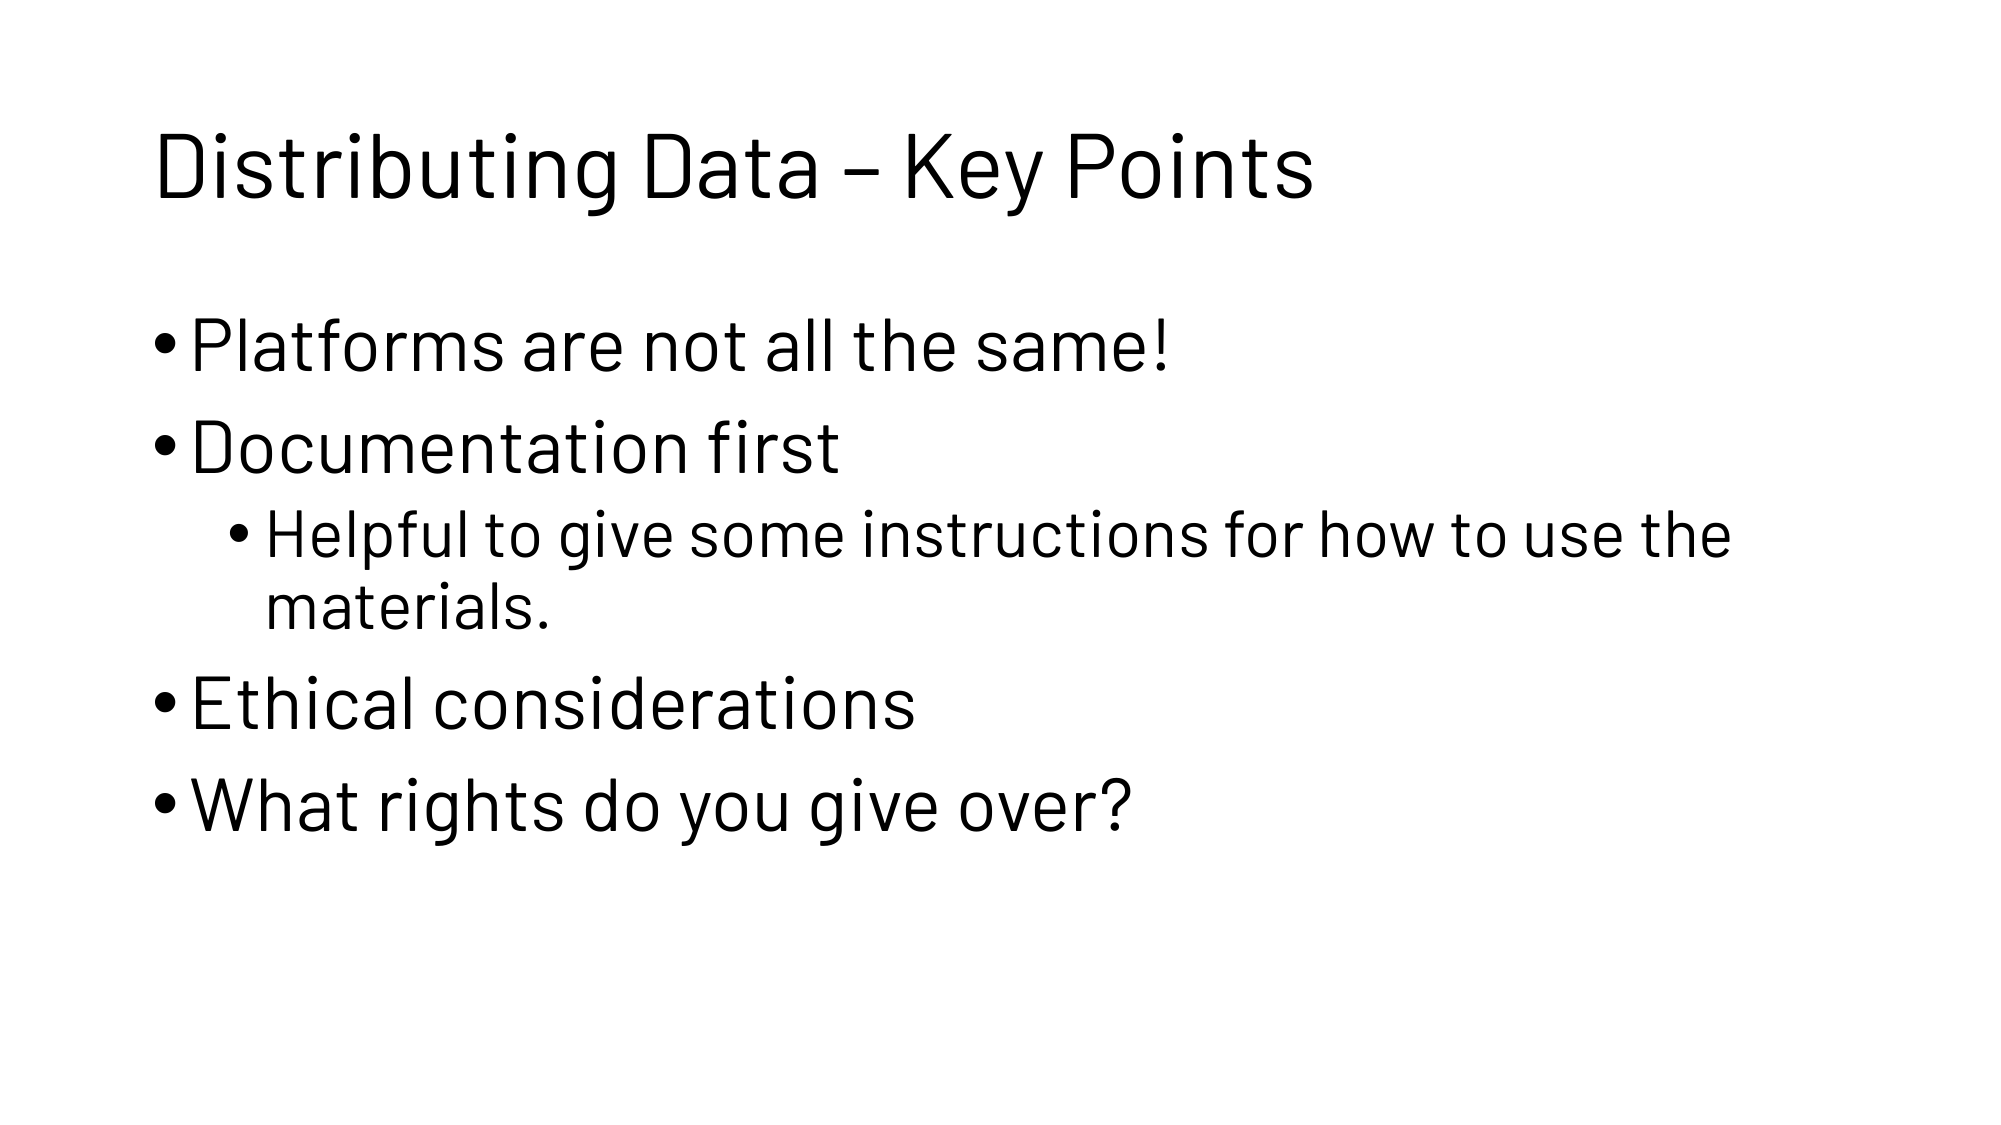

# Distributing Data – Key Points
Platforms are not all the same!
Documentation first
Helpful to give some instructions for how to use the materials.
Ethical considerations
What rights do you give over?